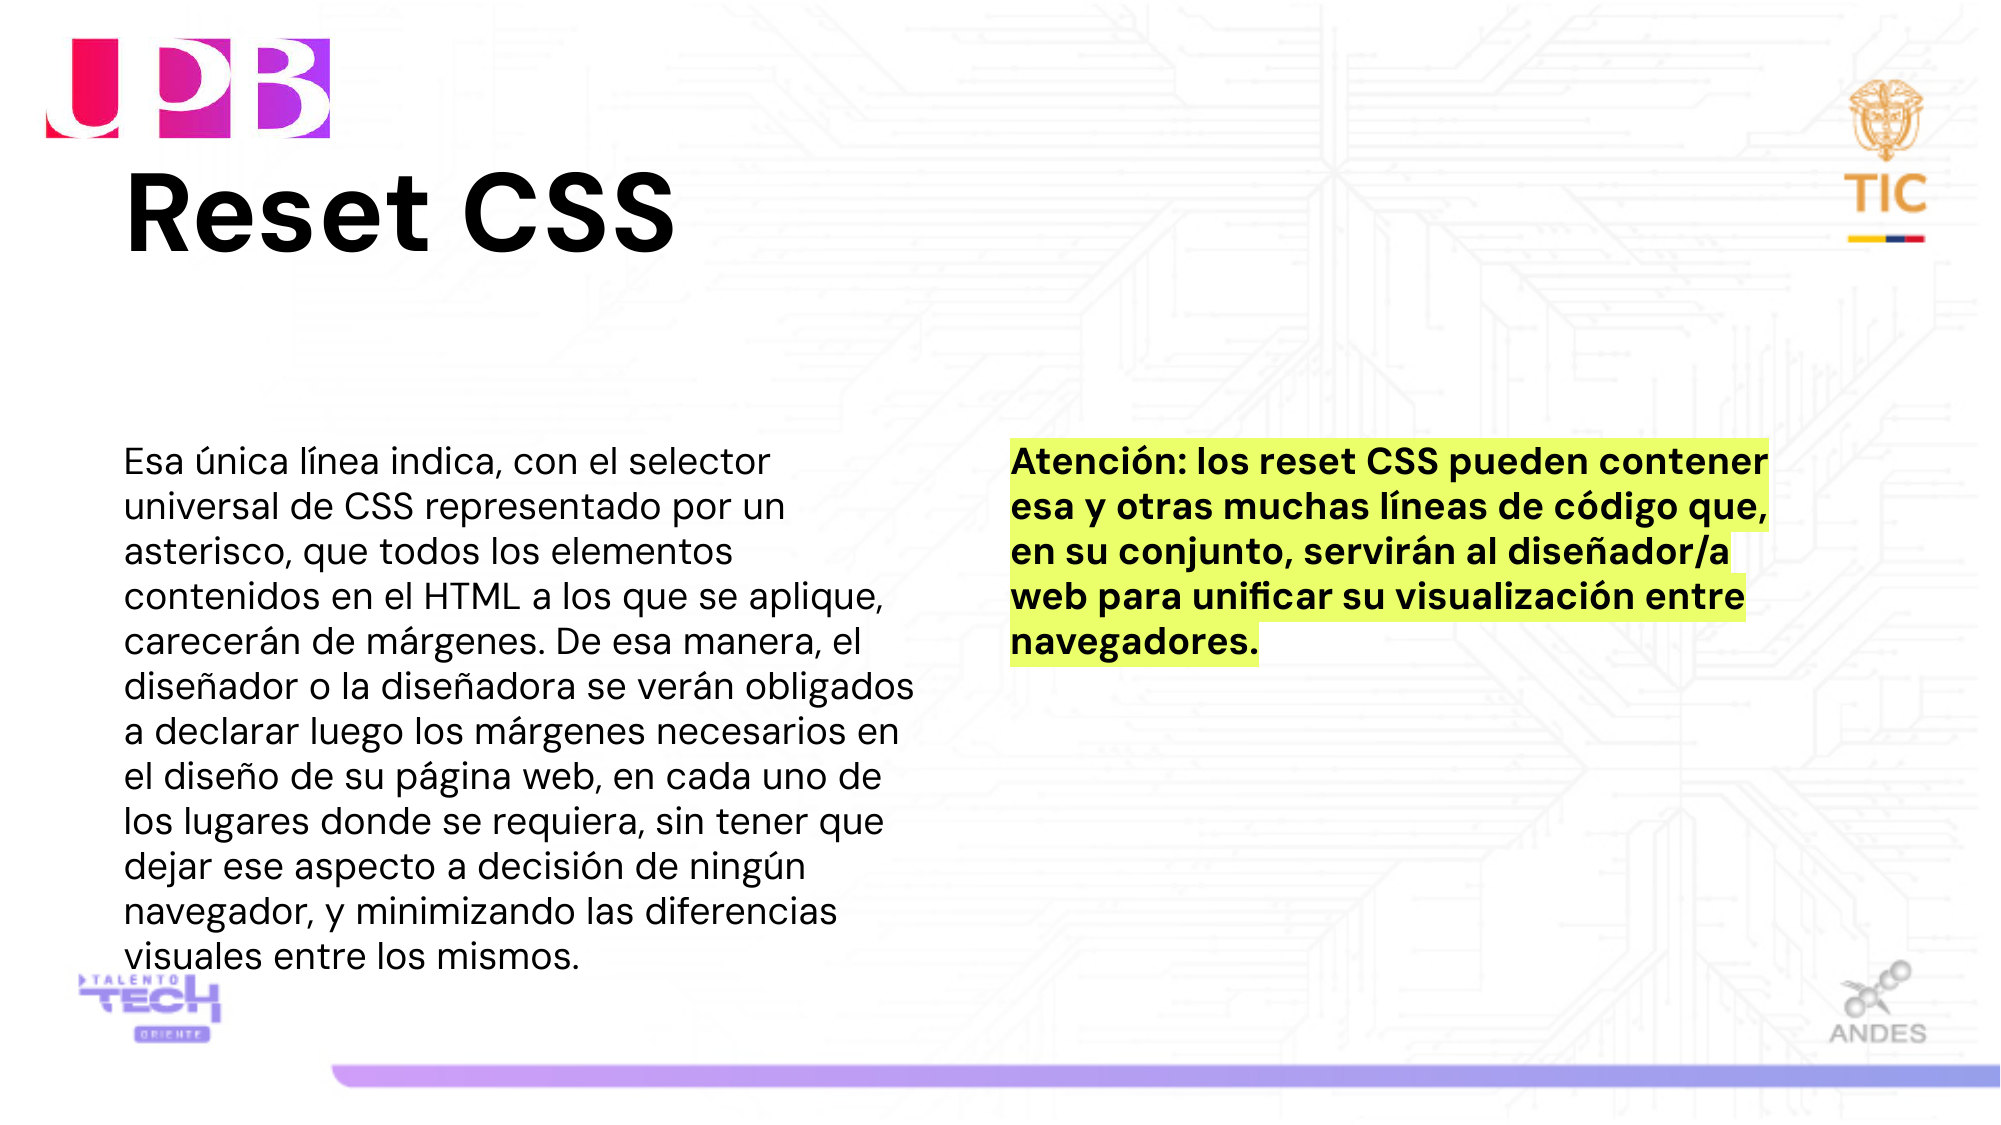

Reset CSS
Atención: los reset CSS pueden contener esa y otras muchas líneas de código que, en su conjunto, servirán al diseñador/a web para unificar su visualización entre navegadores.

Esa única línea indica, con el selector universal de CSS representado por un asterisco, que todos los elementos contenidos en el HTML a los que se aplique, carecerán de márgenes. De esa manera, el diseñador o la diseñadora se verán obligados a declarar luego los márgenes necesarios en el diseño de su página web, en cada uno de los lugares donde se requiera, sin tener que dejar ese aspecto a decisión de ningún navegador, y minimizando las diferencias visuales entre los mismos.